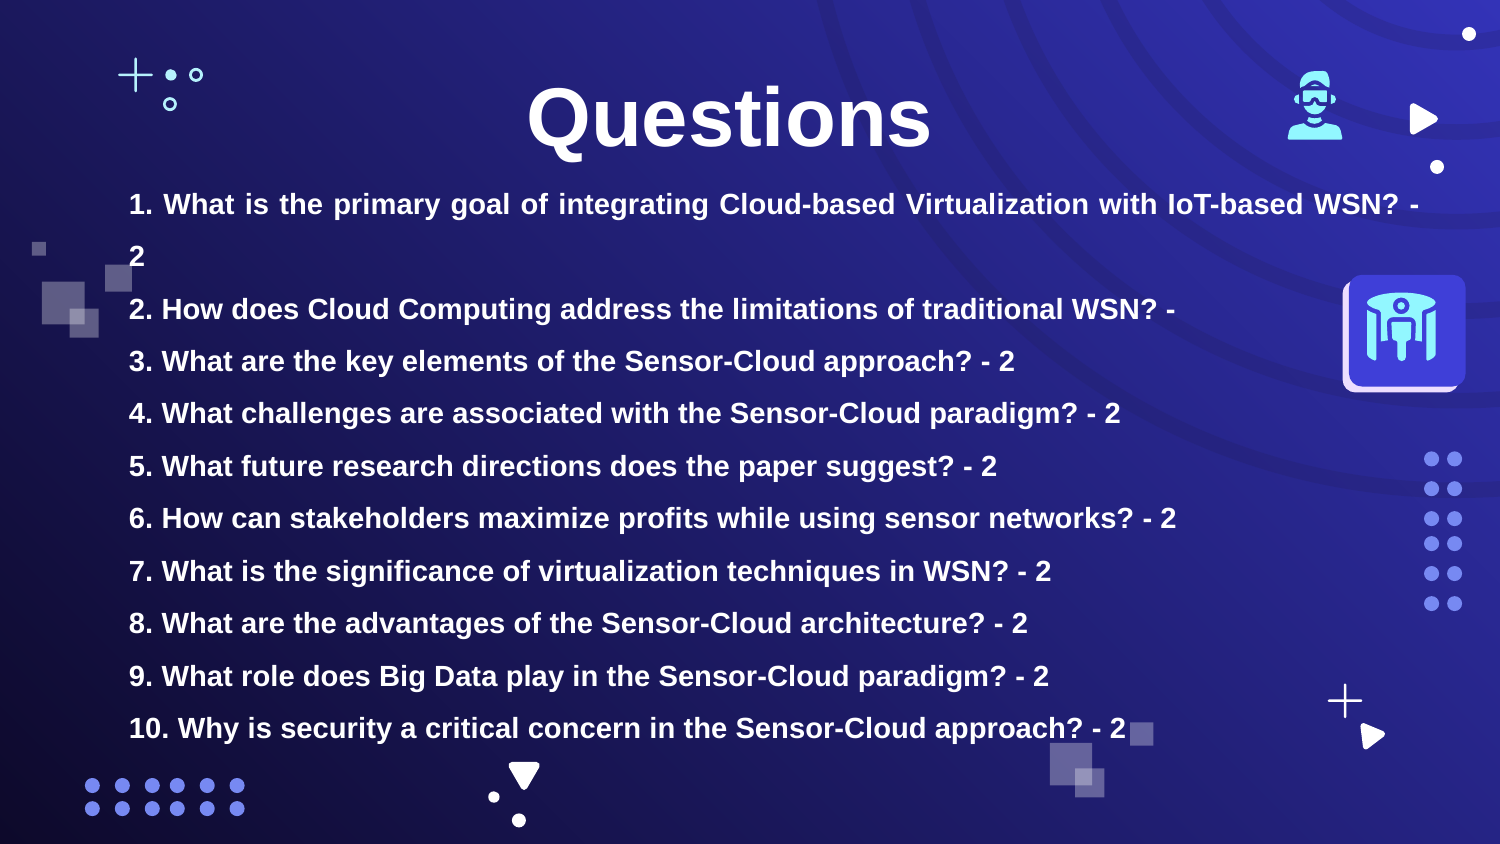

# Questions

1. What is the primary goal of integrating Cloud-based Virtualization with IoT-based WSN? - 2
2. How does Cloud Computing address the limitations of traditional WSN? -
3. What are the key elements of the Sensor-Cloud approach? - 2
4. What challenges are associated with the Sensor-Cloud paradigm? - 2
5. What future research directions does the paper suggest? - 2
6. How can stakeholders maximize profits while using sensor networks? - 2
7. What is the significance of virtualization techniques in WSN? - 2
8. What are the advantages of the Sensor-Cloud architecture? - 2
9. What role does Big Data play in the Sensor-Cloud paradigm? - 2
10. Why is security a critical concern in the Sensor-Cloud approach? - 2